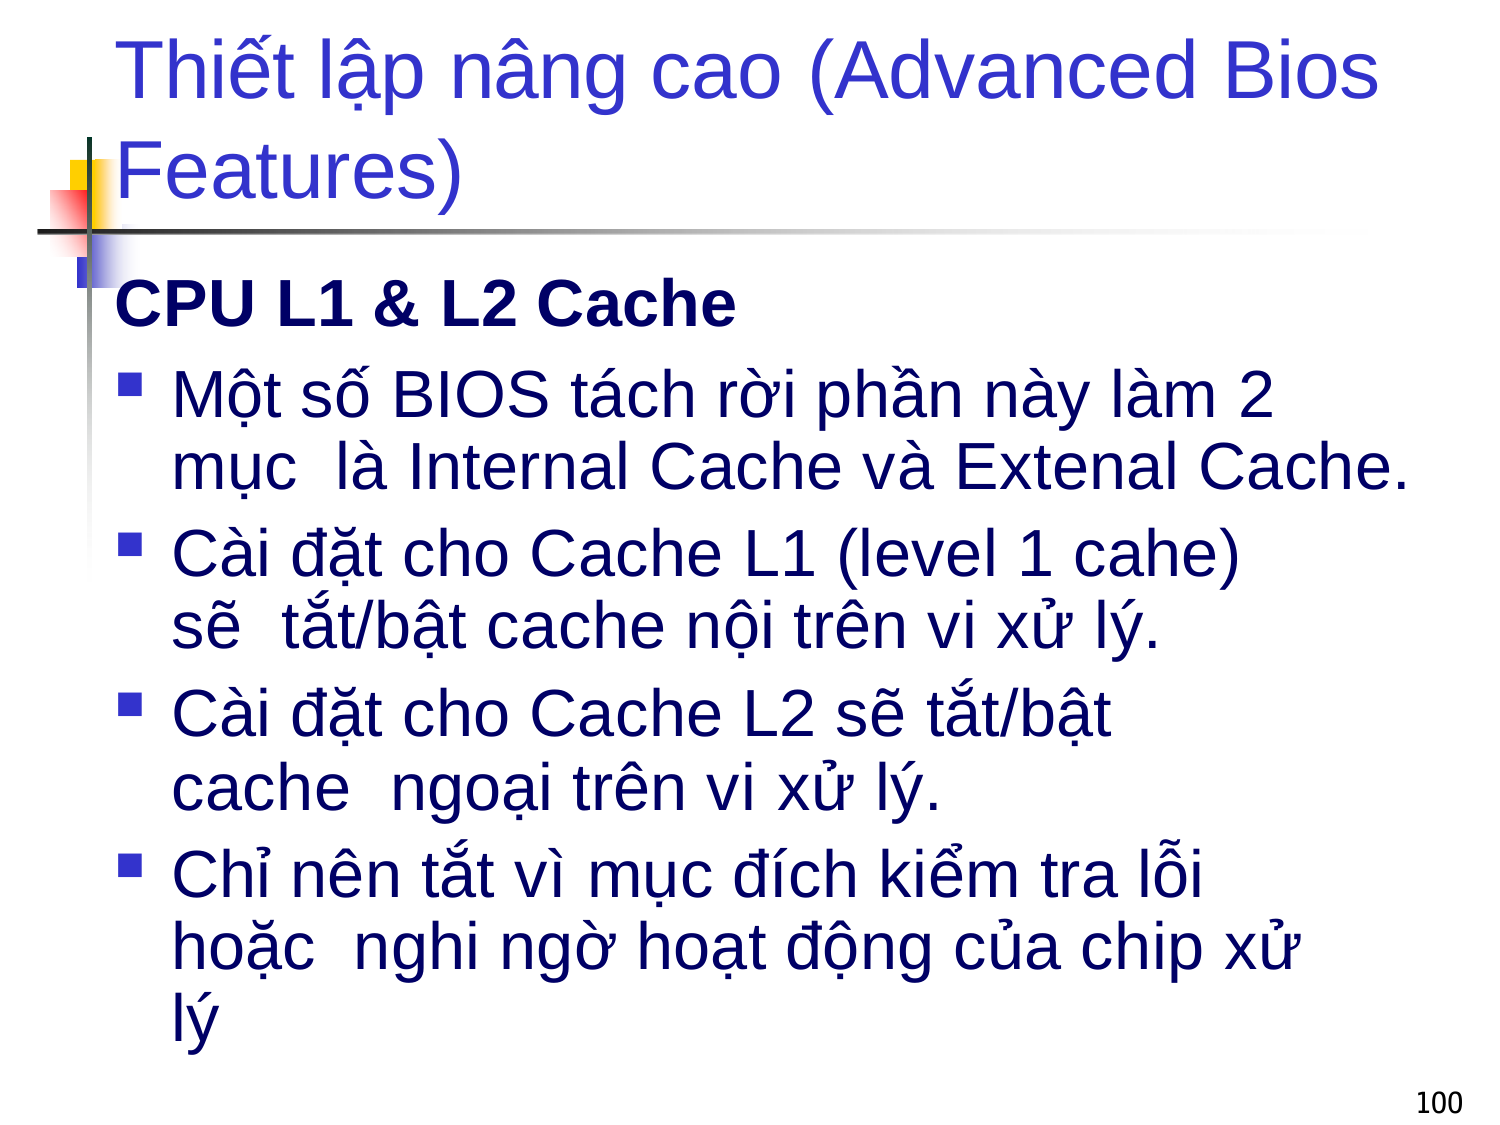

# Thiết lập nâng cao (Advanced Bios  Features)
CPU L1 & L2 Cache
Một số BIOS tách rời phần này làm 2 mục  là Internal Cache và Extenal Cache.
Cài đặt cho Cache L1 (level 1 cahe) sẽ  tắt/bật cache nội trên vi xử lý.
Cài đặt cho Cache L2 sẽ tắt/bật cache  ngoại trên vi xử lý.
Chỉ nên tắt vì mục đích kiểm tra lỗi hoặc  nghi ngờ hoạt động của chip xử lý
100